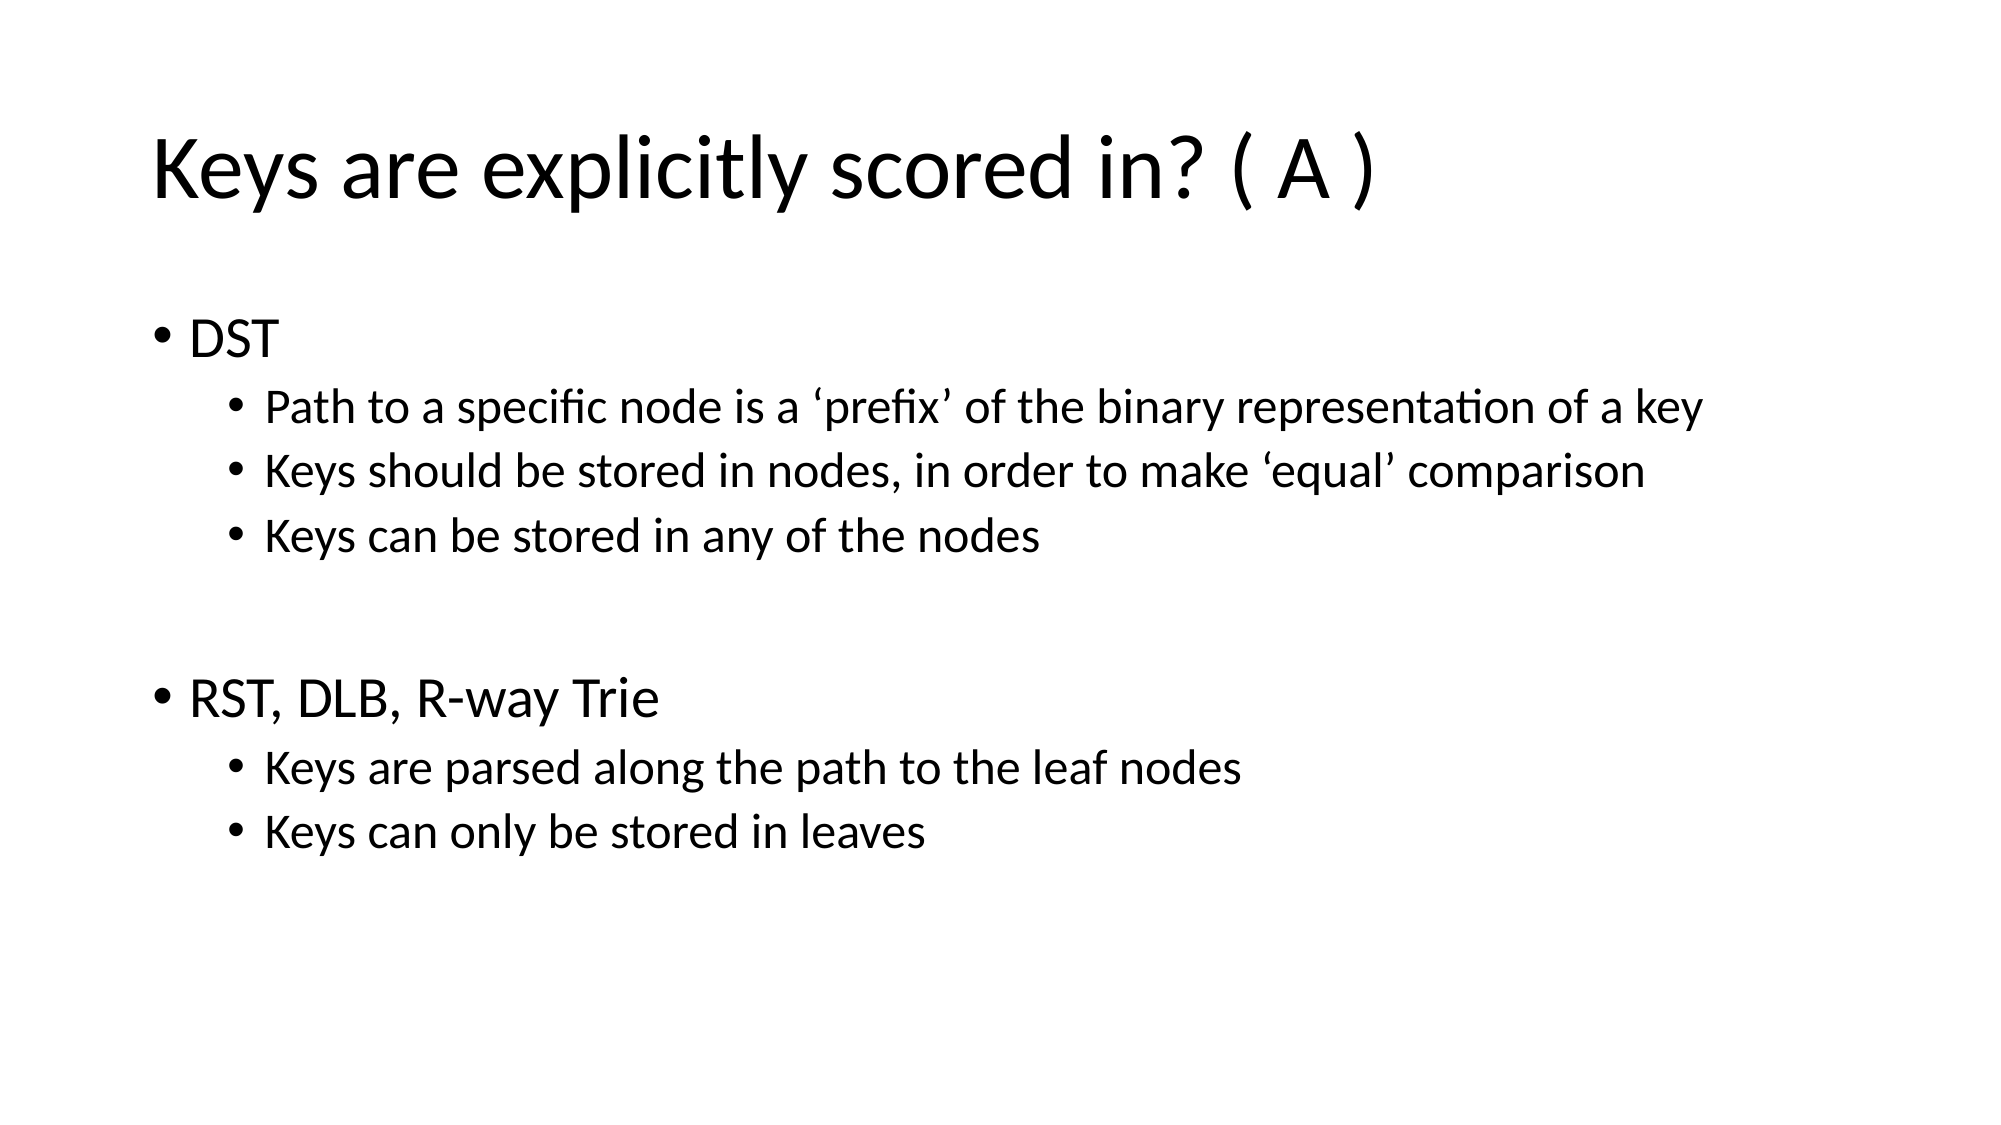

# Keys are explicitly scored in? ( A )
DST
Path to a specific node is a ‘prefix’ of the binary representation of a key
Keys should be stored in nodes, in order to make ‘equal’ comparison
Keys can be stored in any of the nodes

RST, DLB, R-way Trie
Keys are parsed along the path to the leaf nodes
Keys can only be stored in leaves